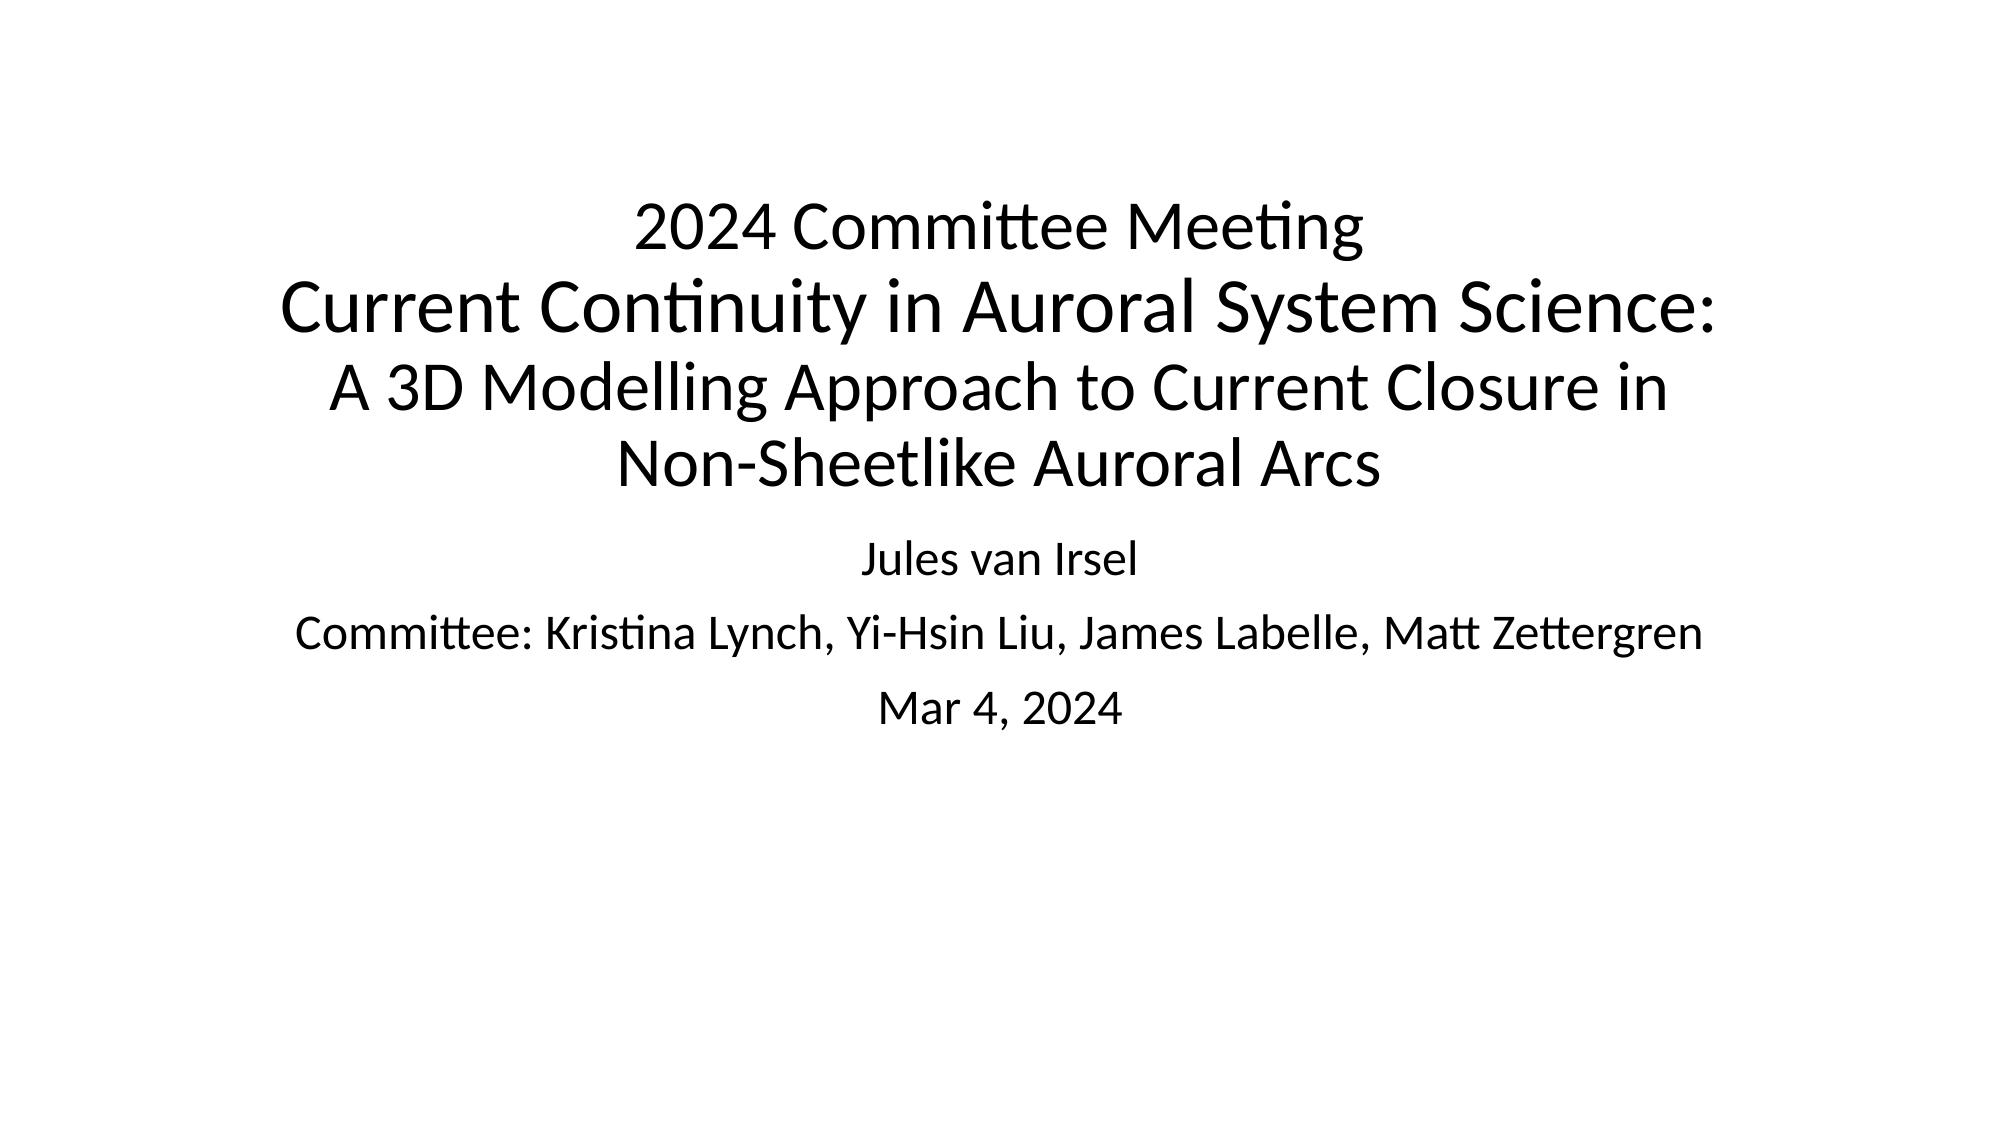

# 2024 Committee Meeting Current Continuity in Auroral System Science: A 3D Modelling Approach to Current Closure in Non-Sheetlike Auroral Arcs
Jules van Irsel
Committee: Kristina Lynch, Yi-Hsin Liu, James Labelle, Matt Zettergren
Mar 4, 2024